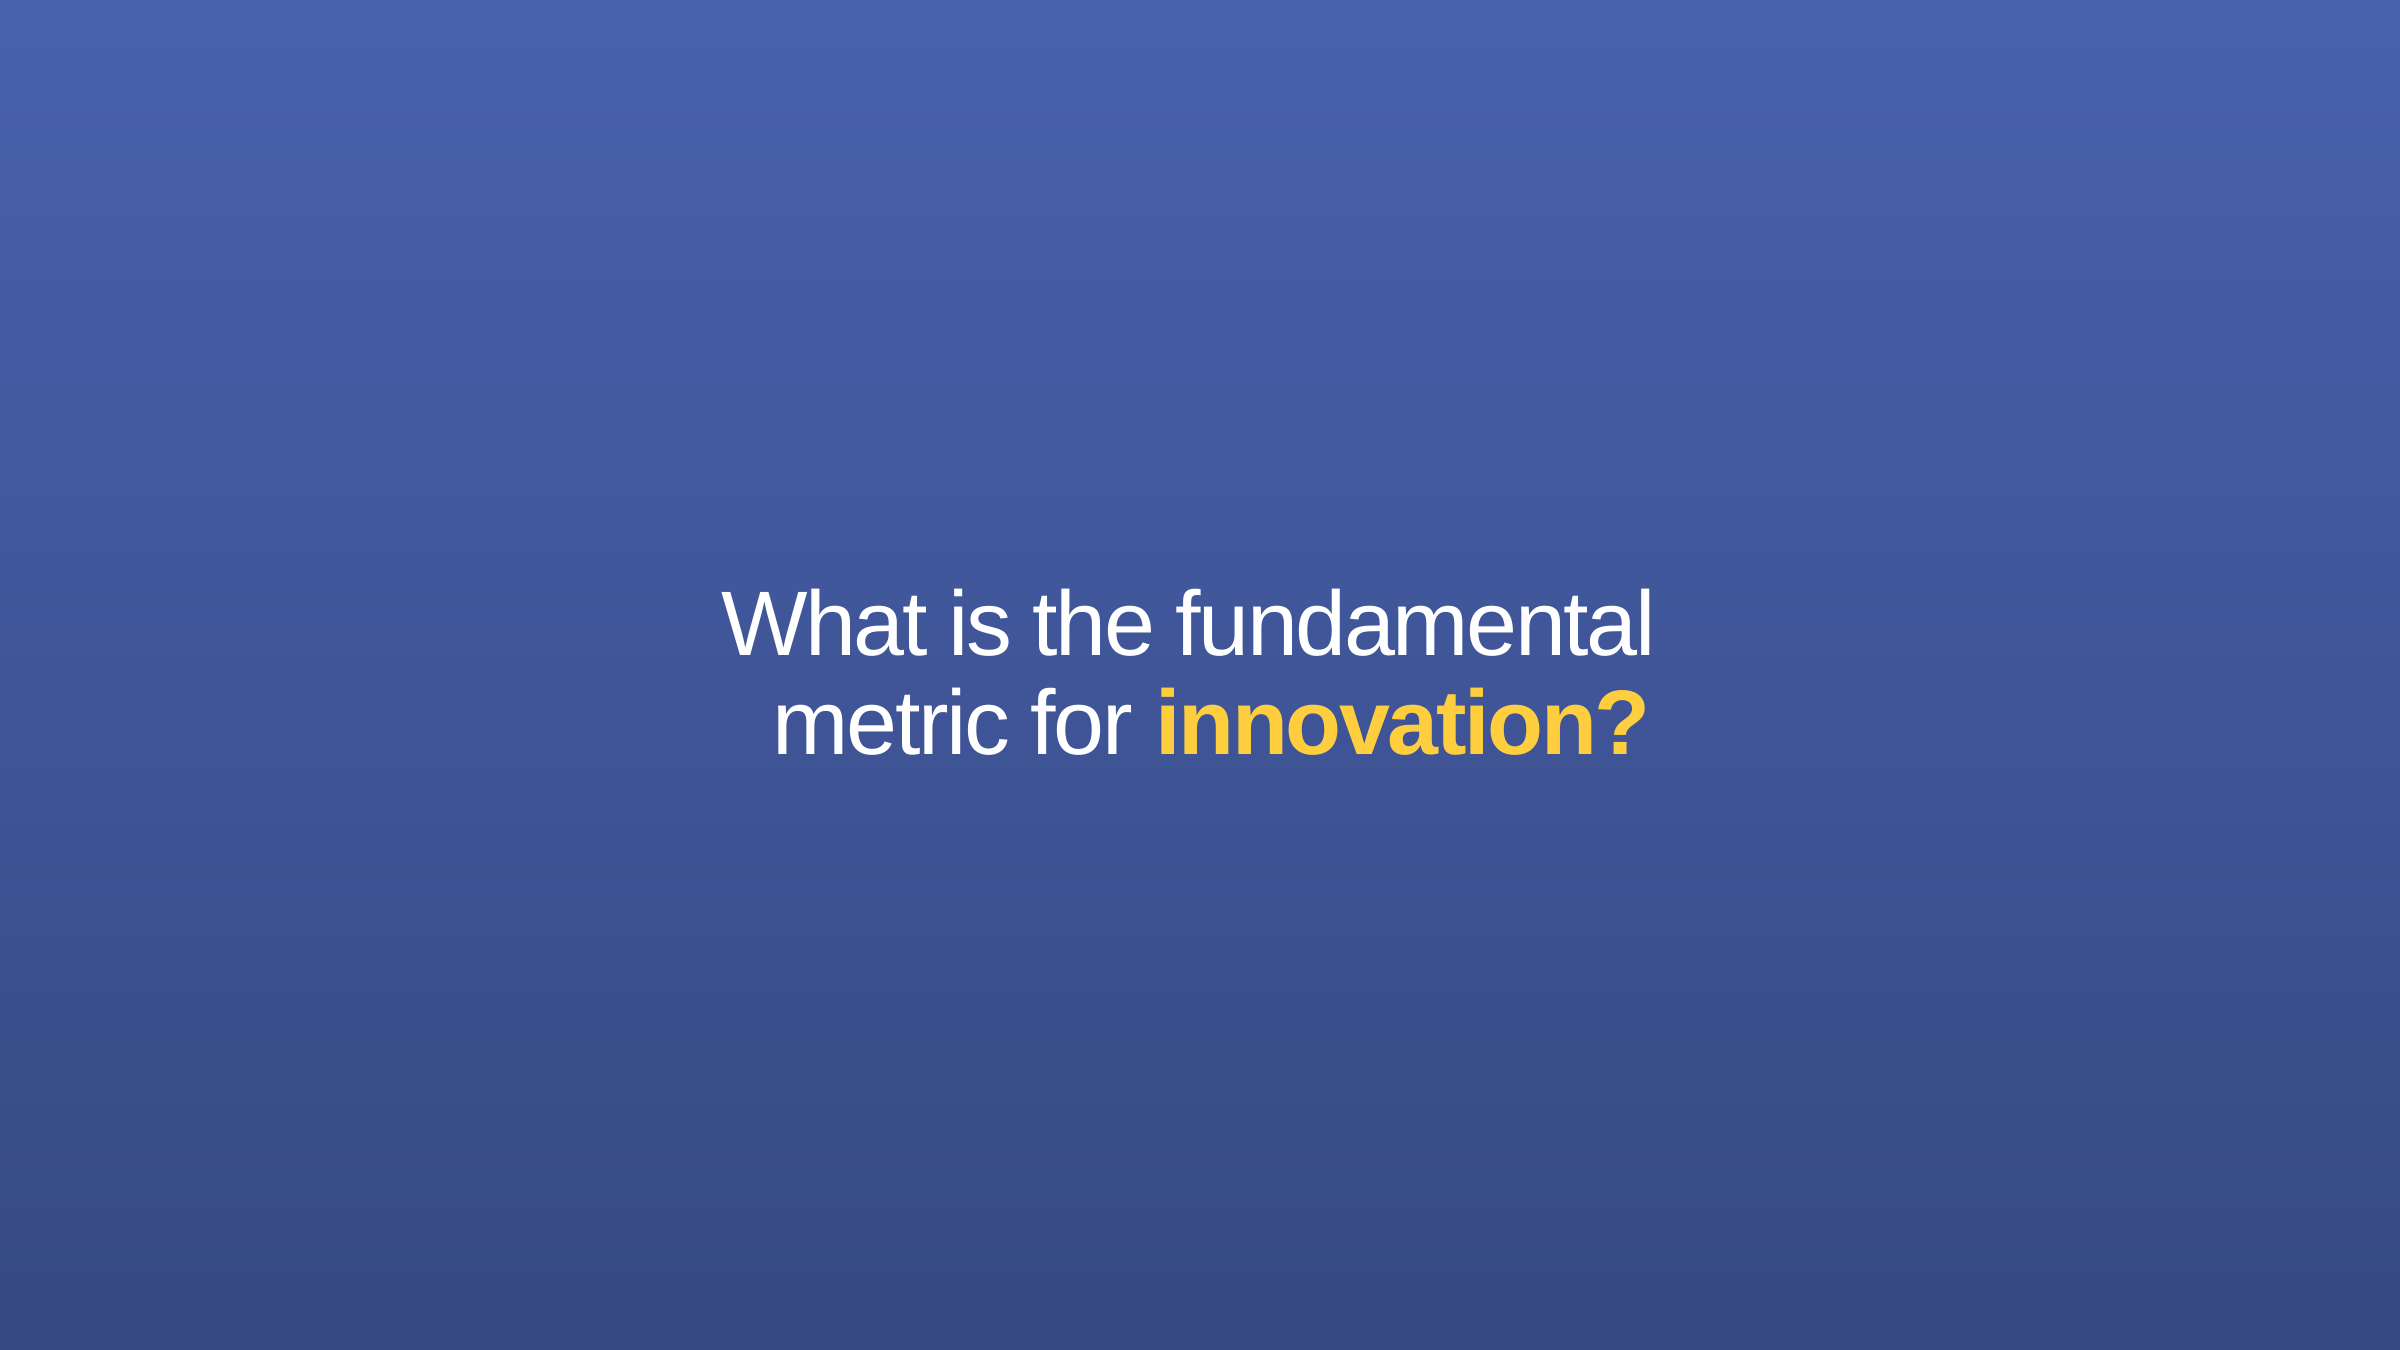

What is the fundamental
 metric for innovation?